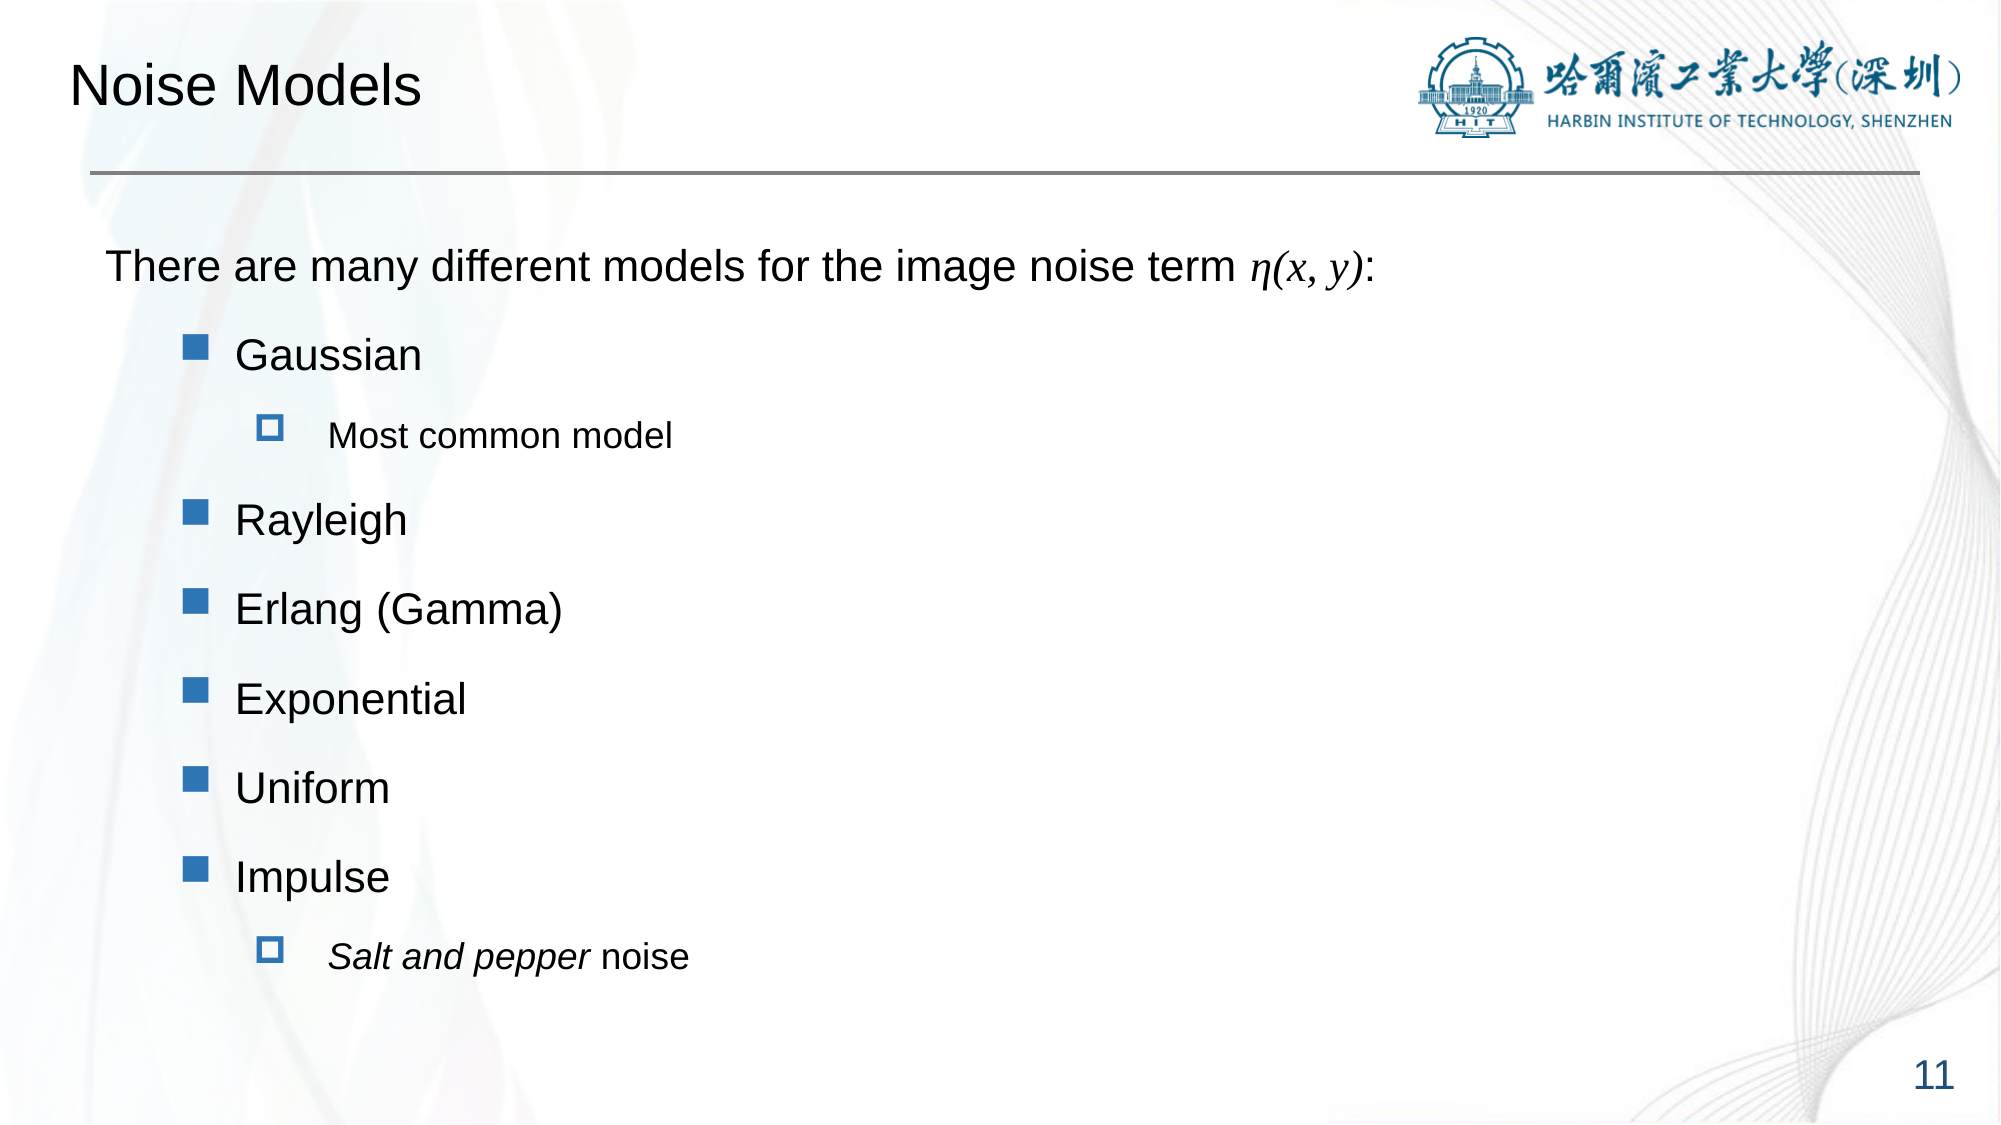

# Noise Models
There are many different models for the image noise term η(x, y):
Gaussian
Most common model
Rayleigh
Erlang (Gamma)
Exponential
Uniform
Impulse
Salt and pepper noise
11